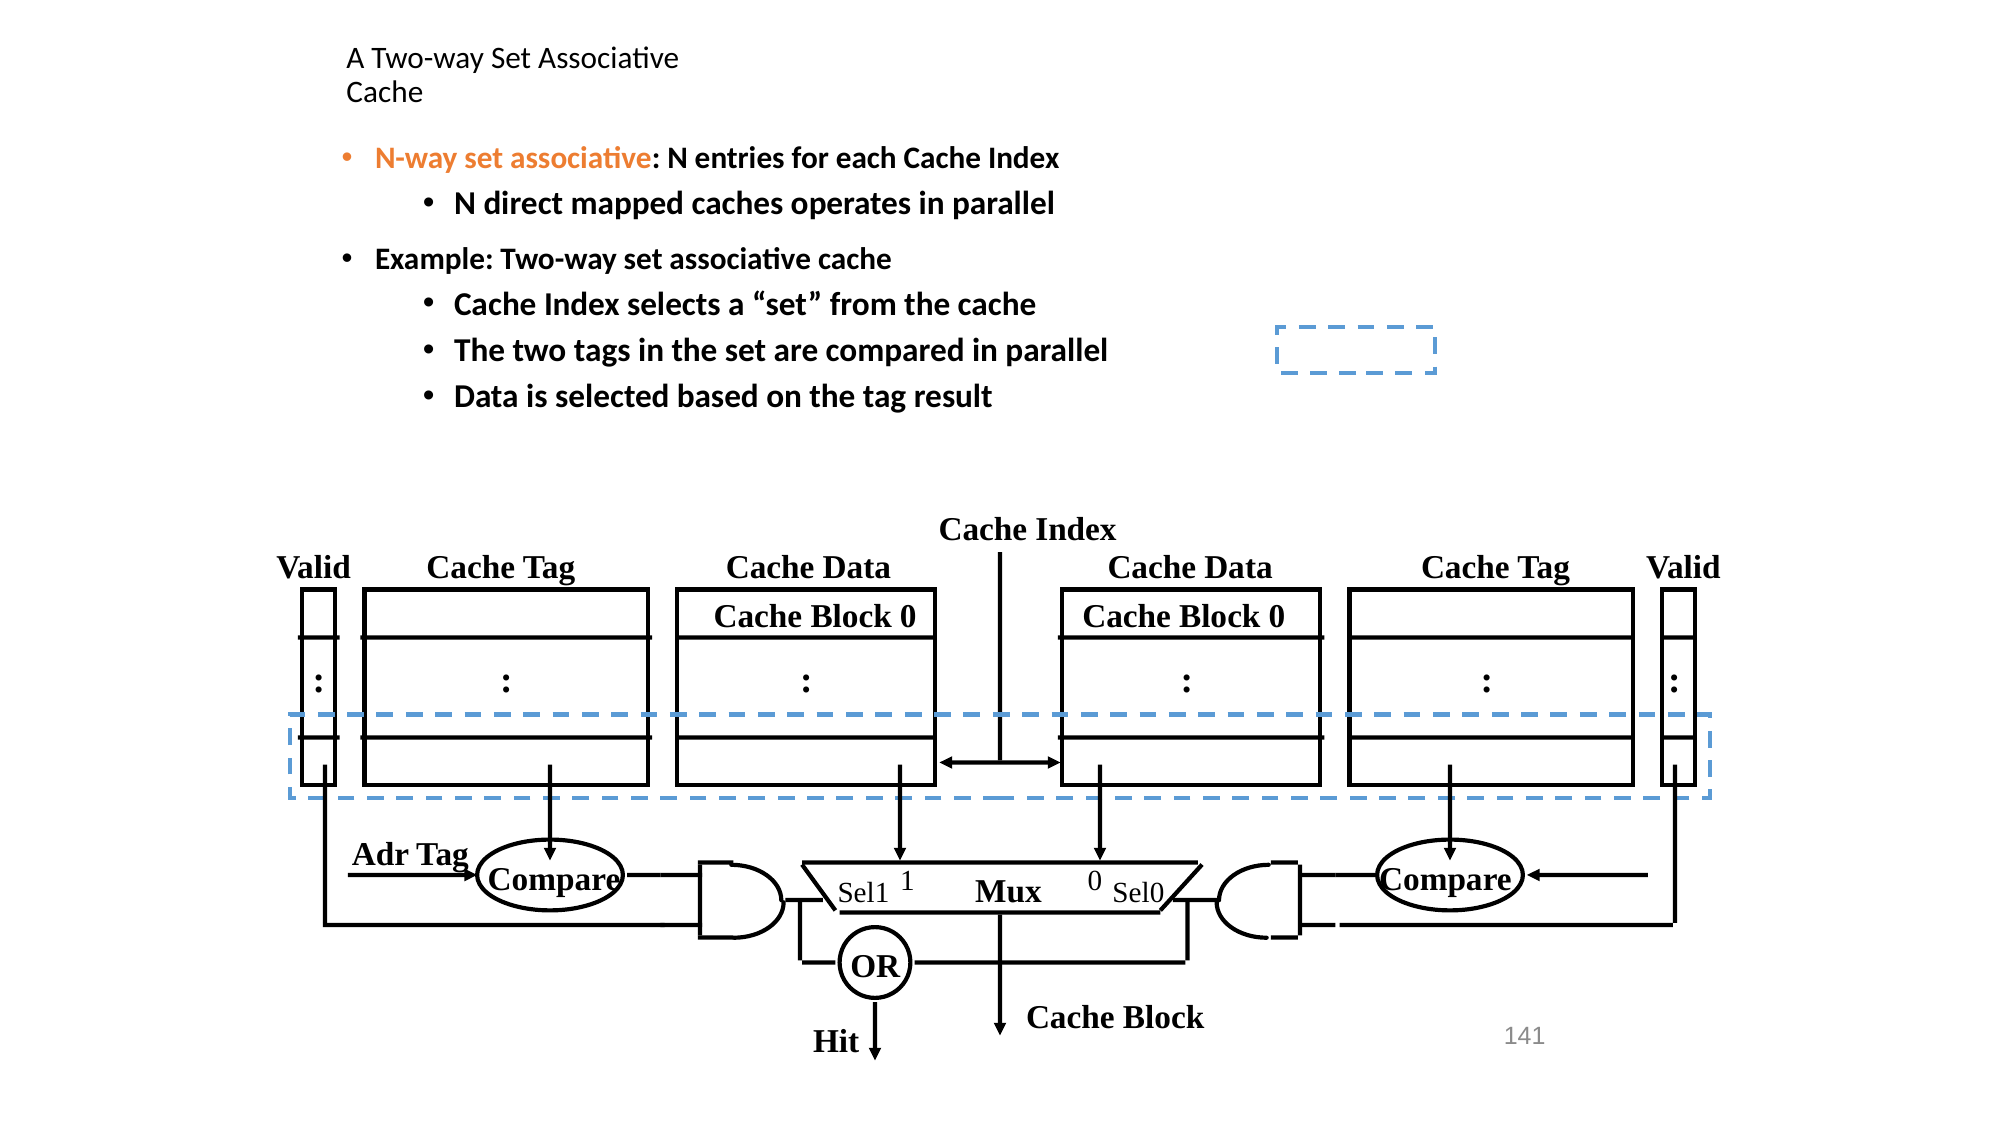

# A Two-way Set Associative Cache
N-way set associative: N entries for each Cache Index
N direct mapped caches operates in parallel
Example: Two-way set associative cache
Cache Index selects a “set” from the cache
The two tags in the set are compared in parallel
Data is selected based on the tag result

Cache Index
Valid
Cache Tag
Cache Data
Cache Data
Cache Tag
Valid
Cache Block 0

:
:
:

Cache Block 0

:
:
:

Compare

Adr Tag

Compare
1
0

Mux

Sel1
Sel0

OR

Cache Block

Hit
141